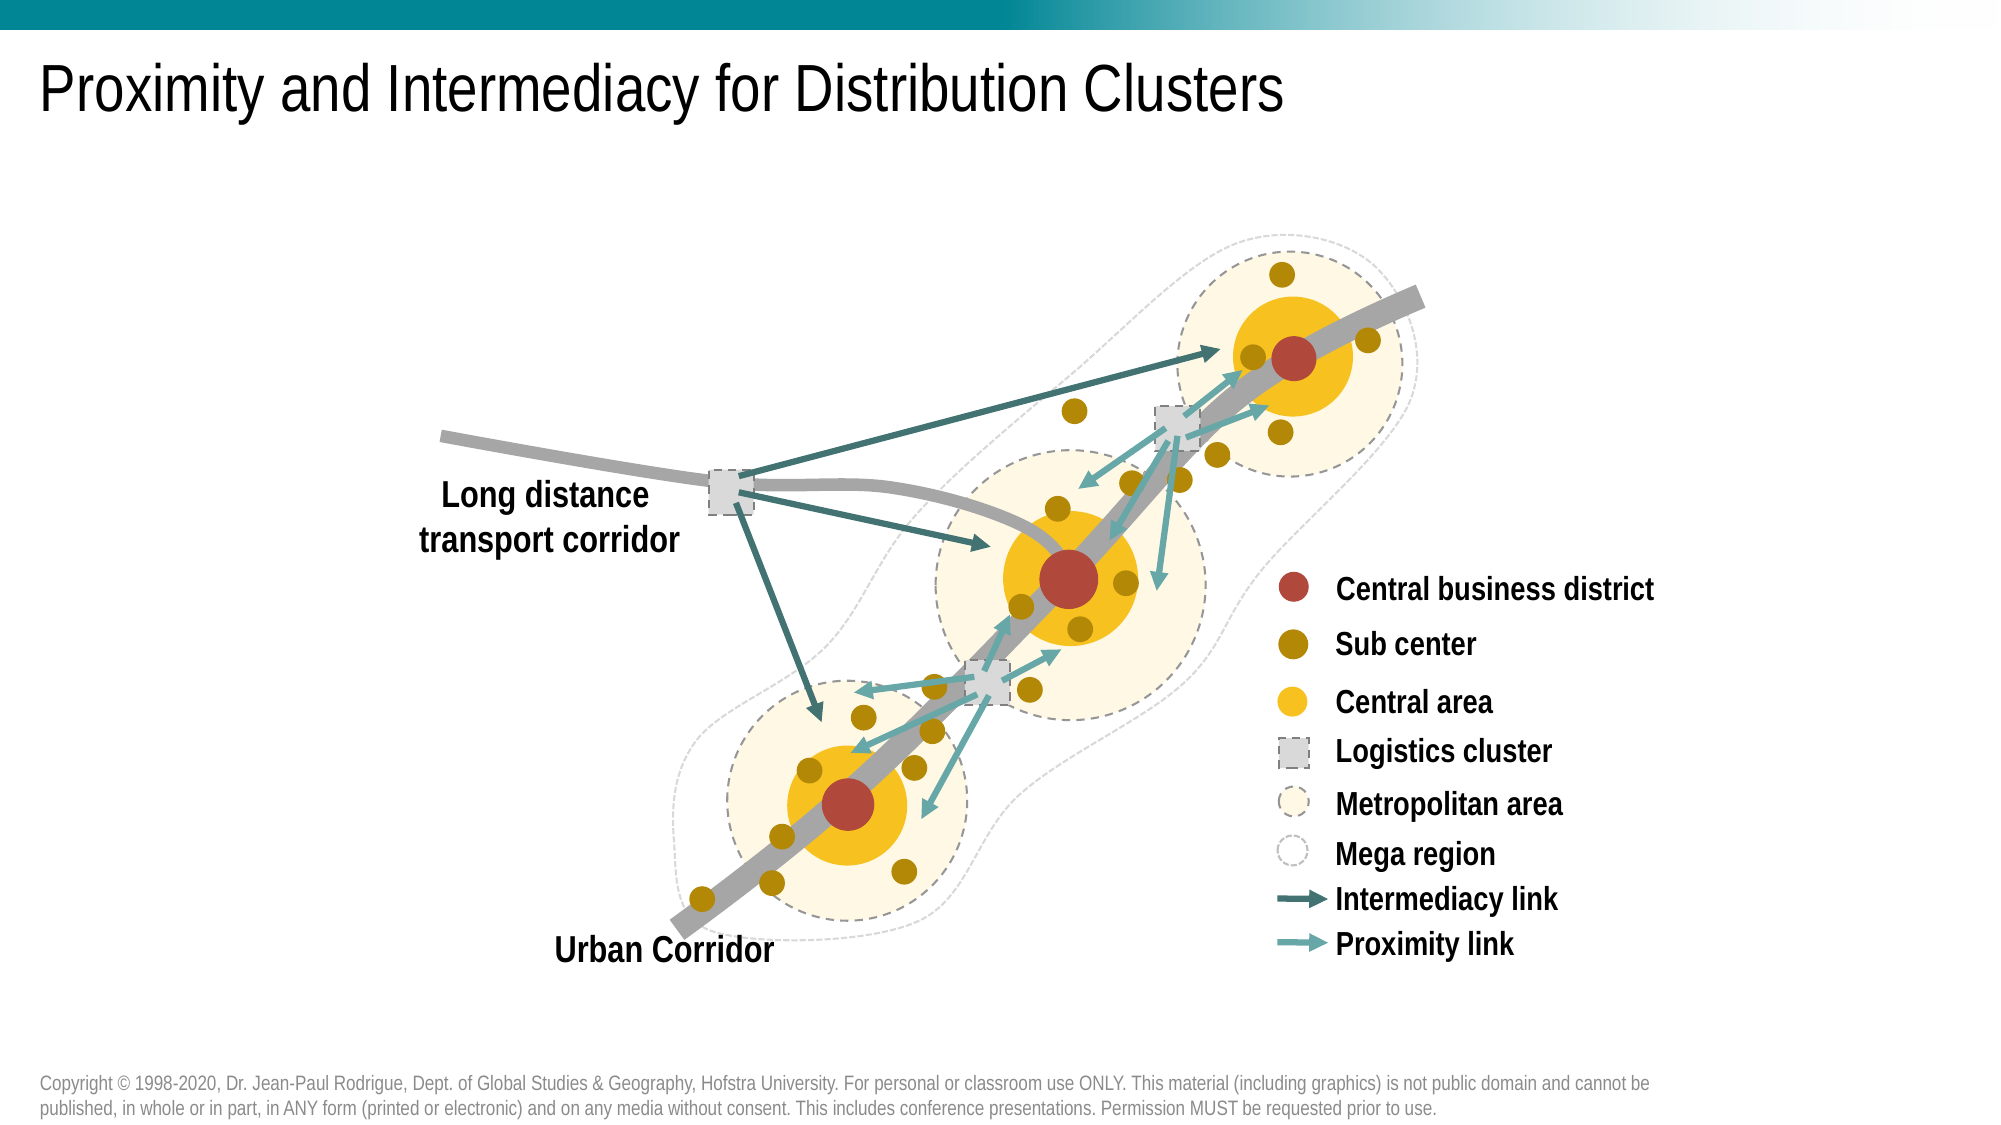

# Proximity and Intermediacy for Distribution Clusters

Long distance
transport corridor

Central business district

Sub center

Central area

Logistics cluster

Metropolitan area

Mega region

Intermediacy link

Proximity link
Urban Corridor

Copyright © 1998-2020, Dr. Jean-Paul Rodrigue, Dept. of Global Studies & Geography, Hofstra University. For personal or classroom use ONLY. This material (including graphics) is not public domain and cannot be published, in whole or in part, in ANY form (printed or electronic) and on any media without consent. This includes conference presentations. Permission MUST be requested prior to use.